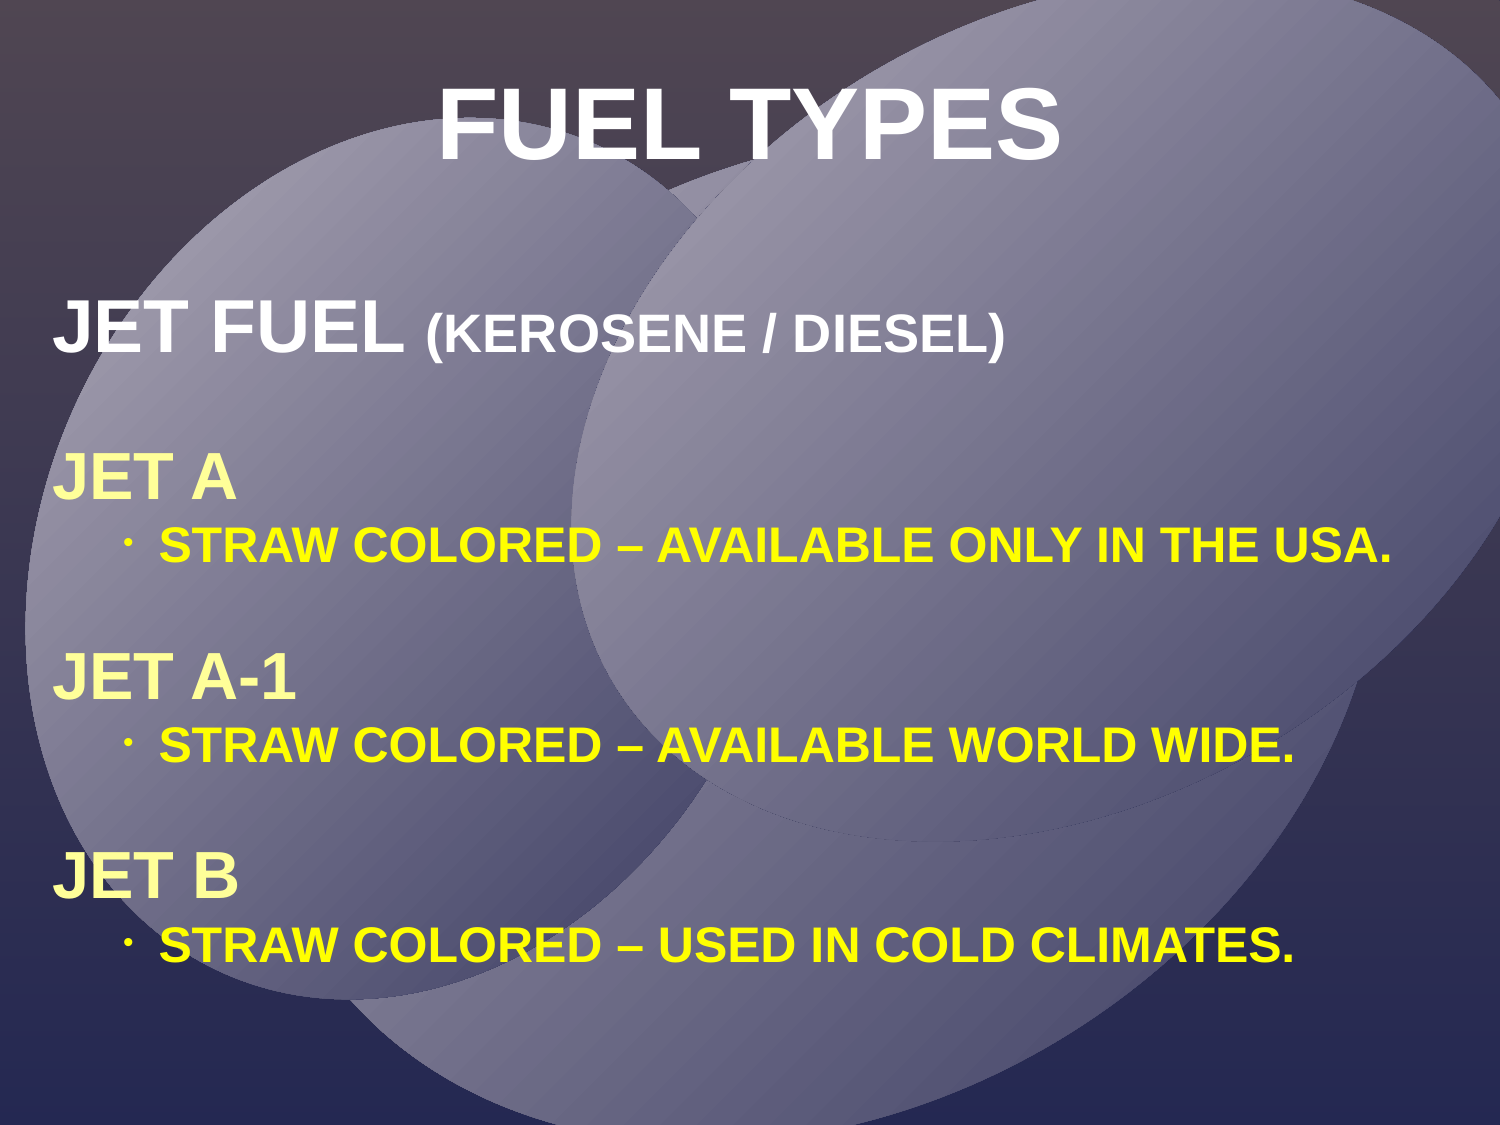

FUEL TYPES
JET FUEL (KEROSENE / DIESEL)

JET A
STRAW COLORED – AVAILABLE ONLY IN THE USA.

JET A-1
STRAW COLORED – AVAILABLE WORLD WIDE.

JET B
STRAW COLORED – USED IN COLD CLIMATES.